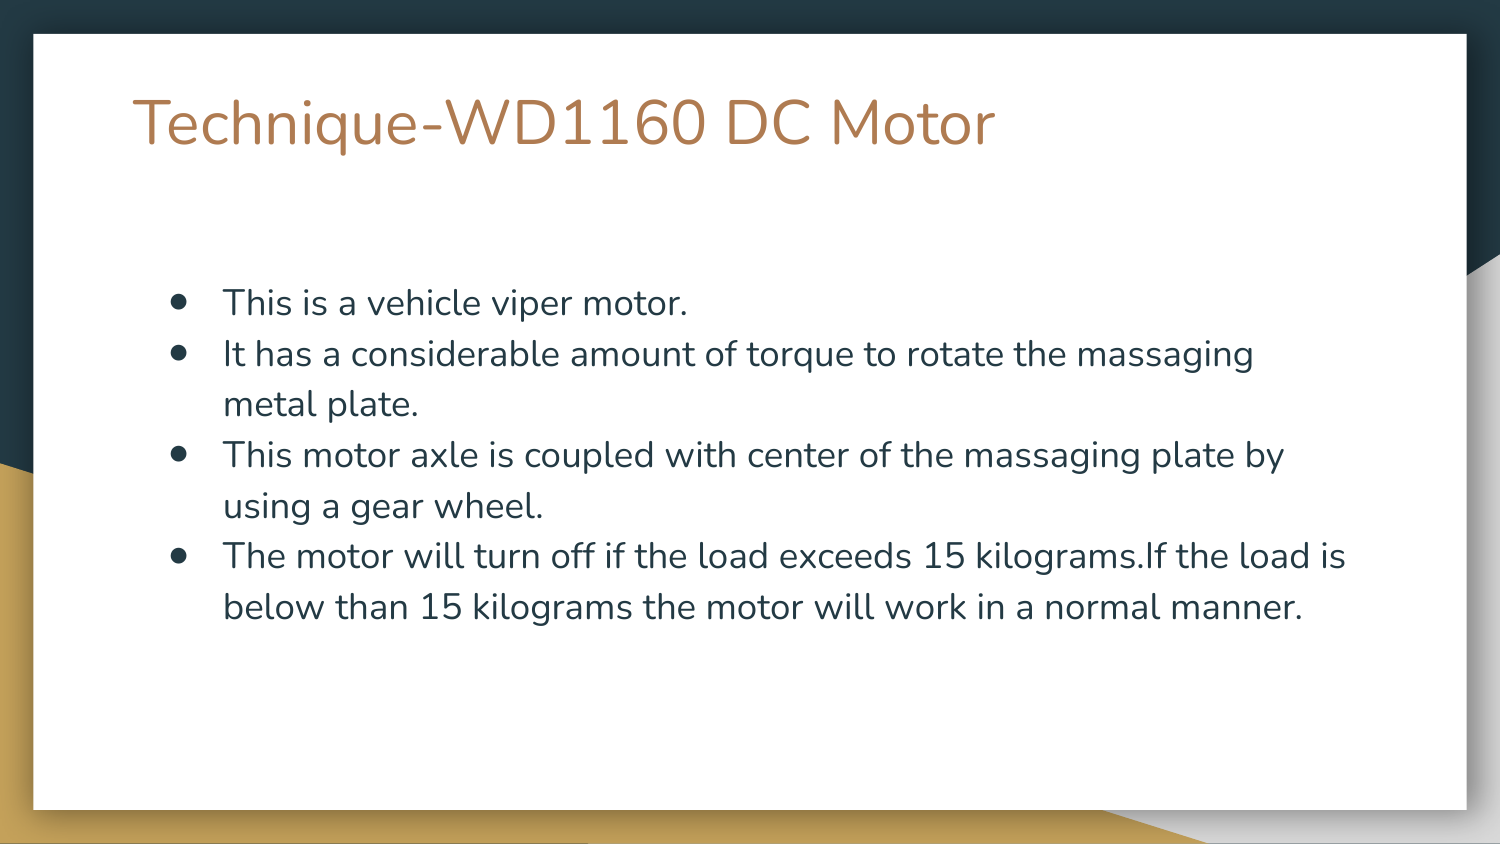

# Technique-WD1160 DC Motor
This is a vehicle viper motor.
It has a considerable amount of torque to rotate the massaging metal plate.
This motor axle is coupled with center of the massaging plate by using a gear wheel.
The motor will turn off if the load exceeds 15 kilograms.If the load is below than 15 kilograms the motor will work in a normal manner.